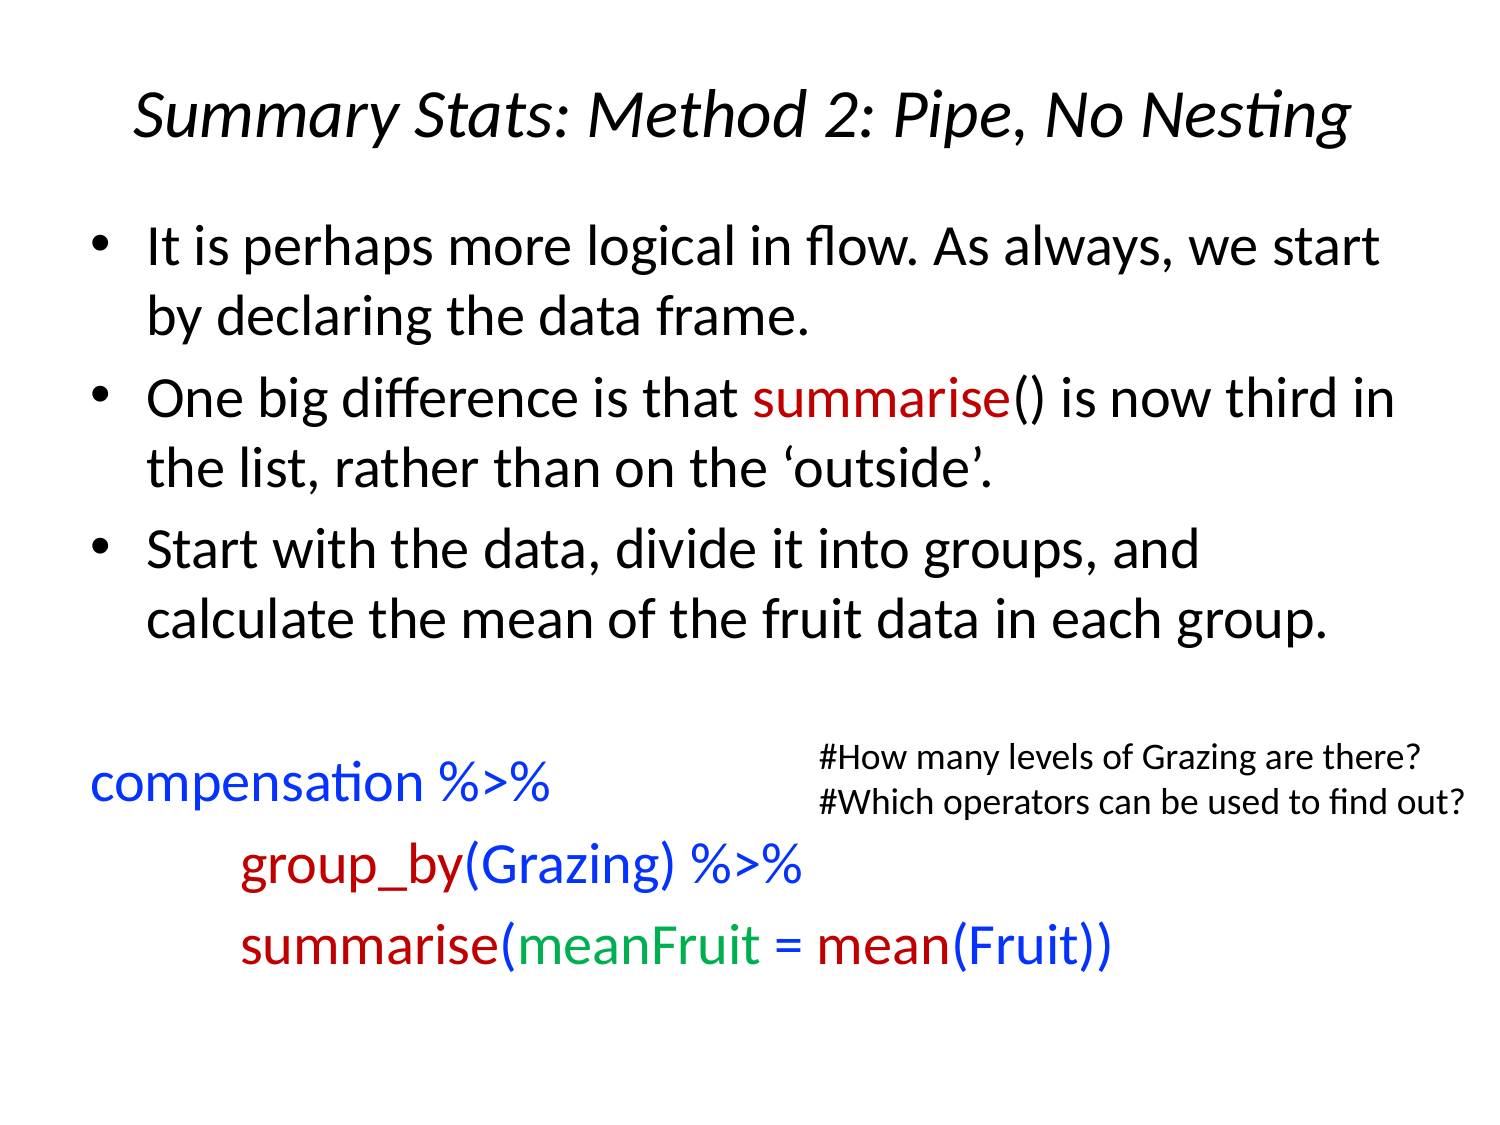

# Summary Stats: Method 2: Pipe, No Nesting
It is perhaps more logical in flow. As always, we start by declaring the data frame.
One big difference is that summarise() is now third in the list, rather than on the ‘outside’.
Start with the data, divide it into groups, and calculate the mean of the fruit data in each group.

compensation %>%
	group_by(Grazing) %>%
	summarise(meanFruit = mean(Fruit))

#How many levels of Grazing are there?
#Which operators can be used to find out?